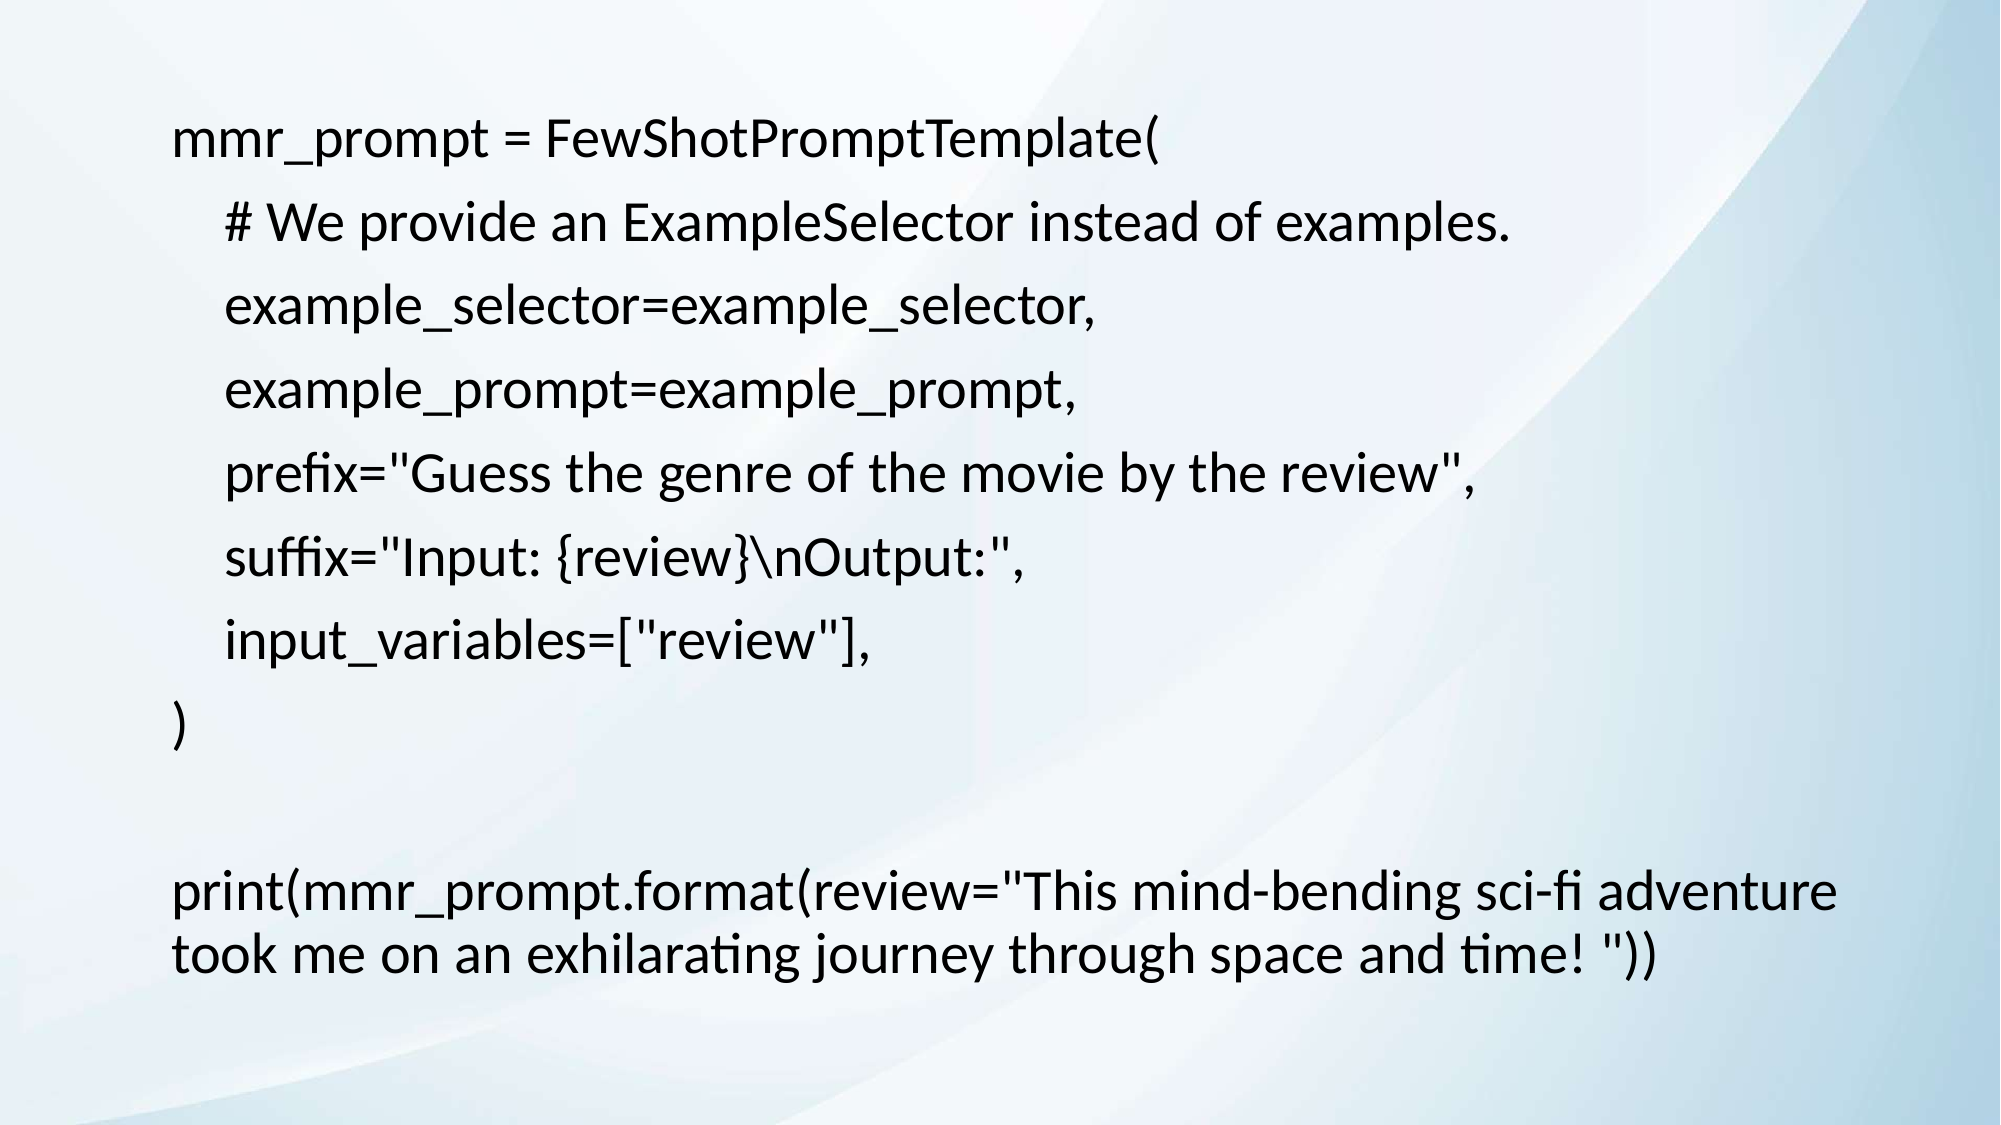

mmr_prompt = FewShotPromptTemplate(
    # We provide an ExampleSelector instead of examples.
    example_selector=example_selector,
    example_prompt=example_prompt,
    prefix="Guess the genre of the movie by the review",
    suffix="Input: {review}\nOutput:",
    input_variables=["review"],
)

print(mmr_prompt.format(review="This mind-bending sci-fi adventure took me on an exhilarating journey through space and time! "))